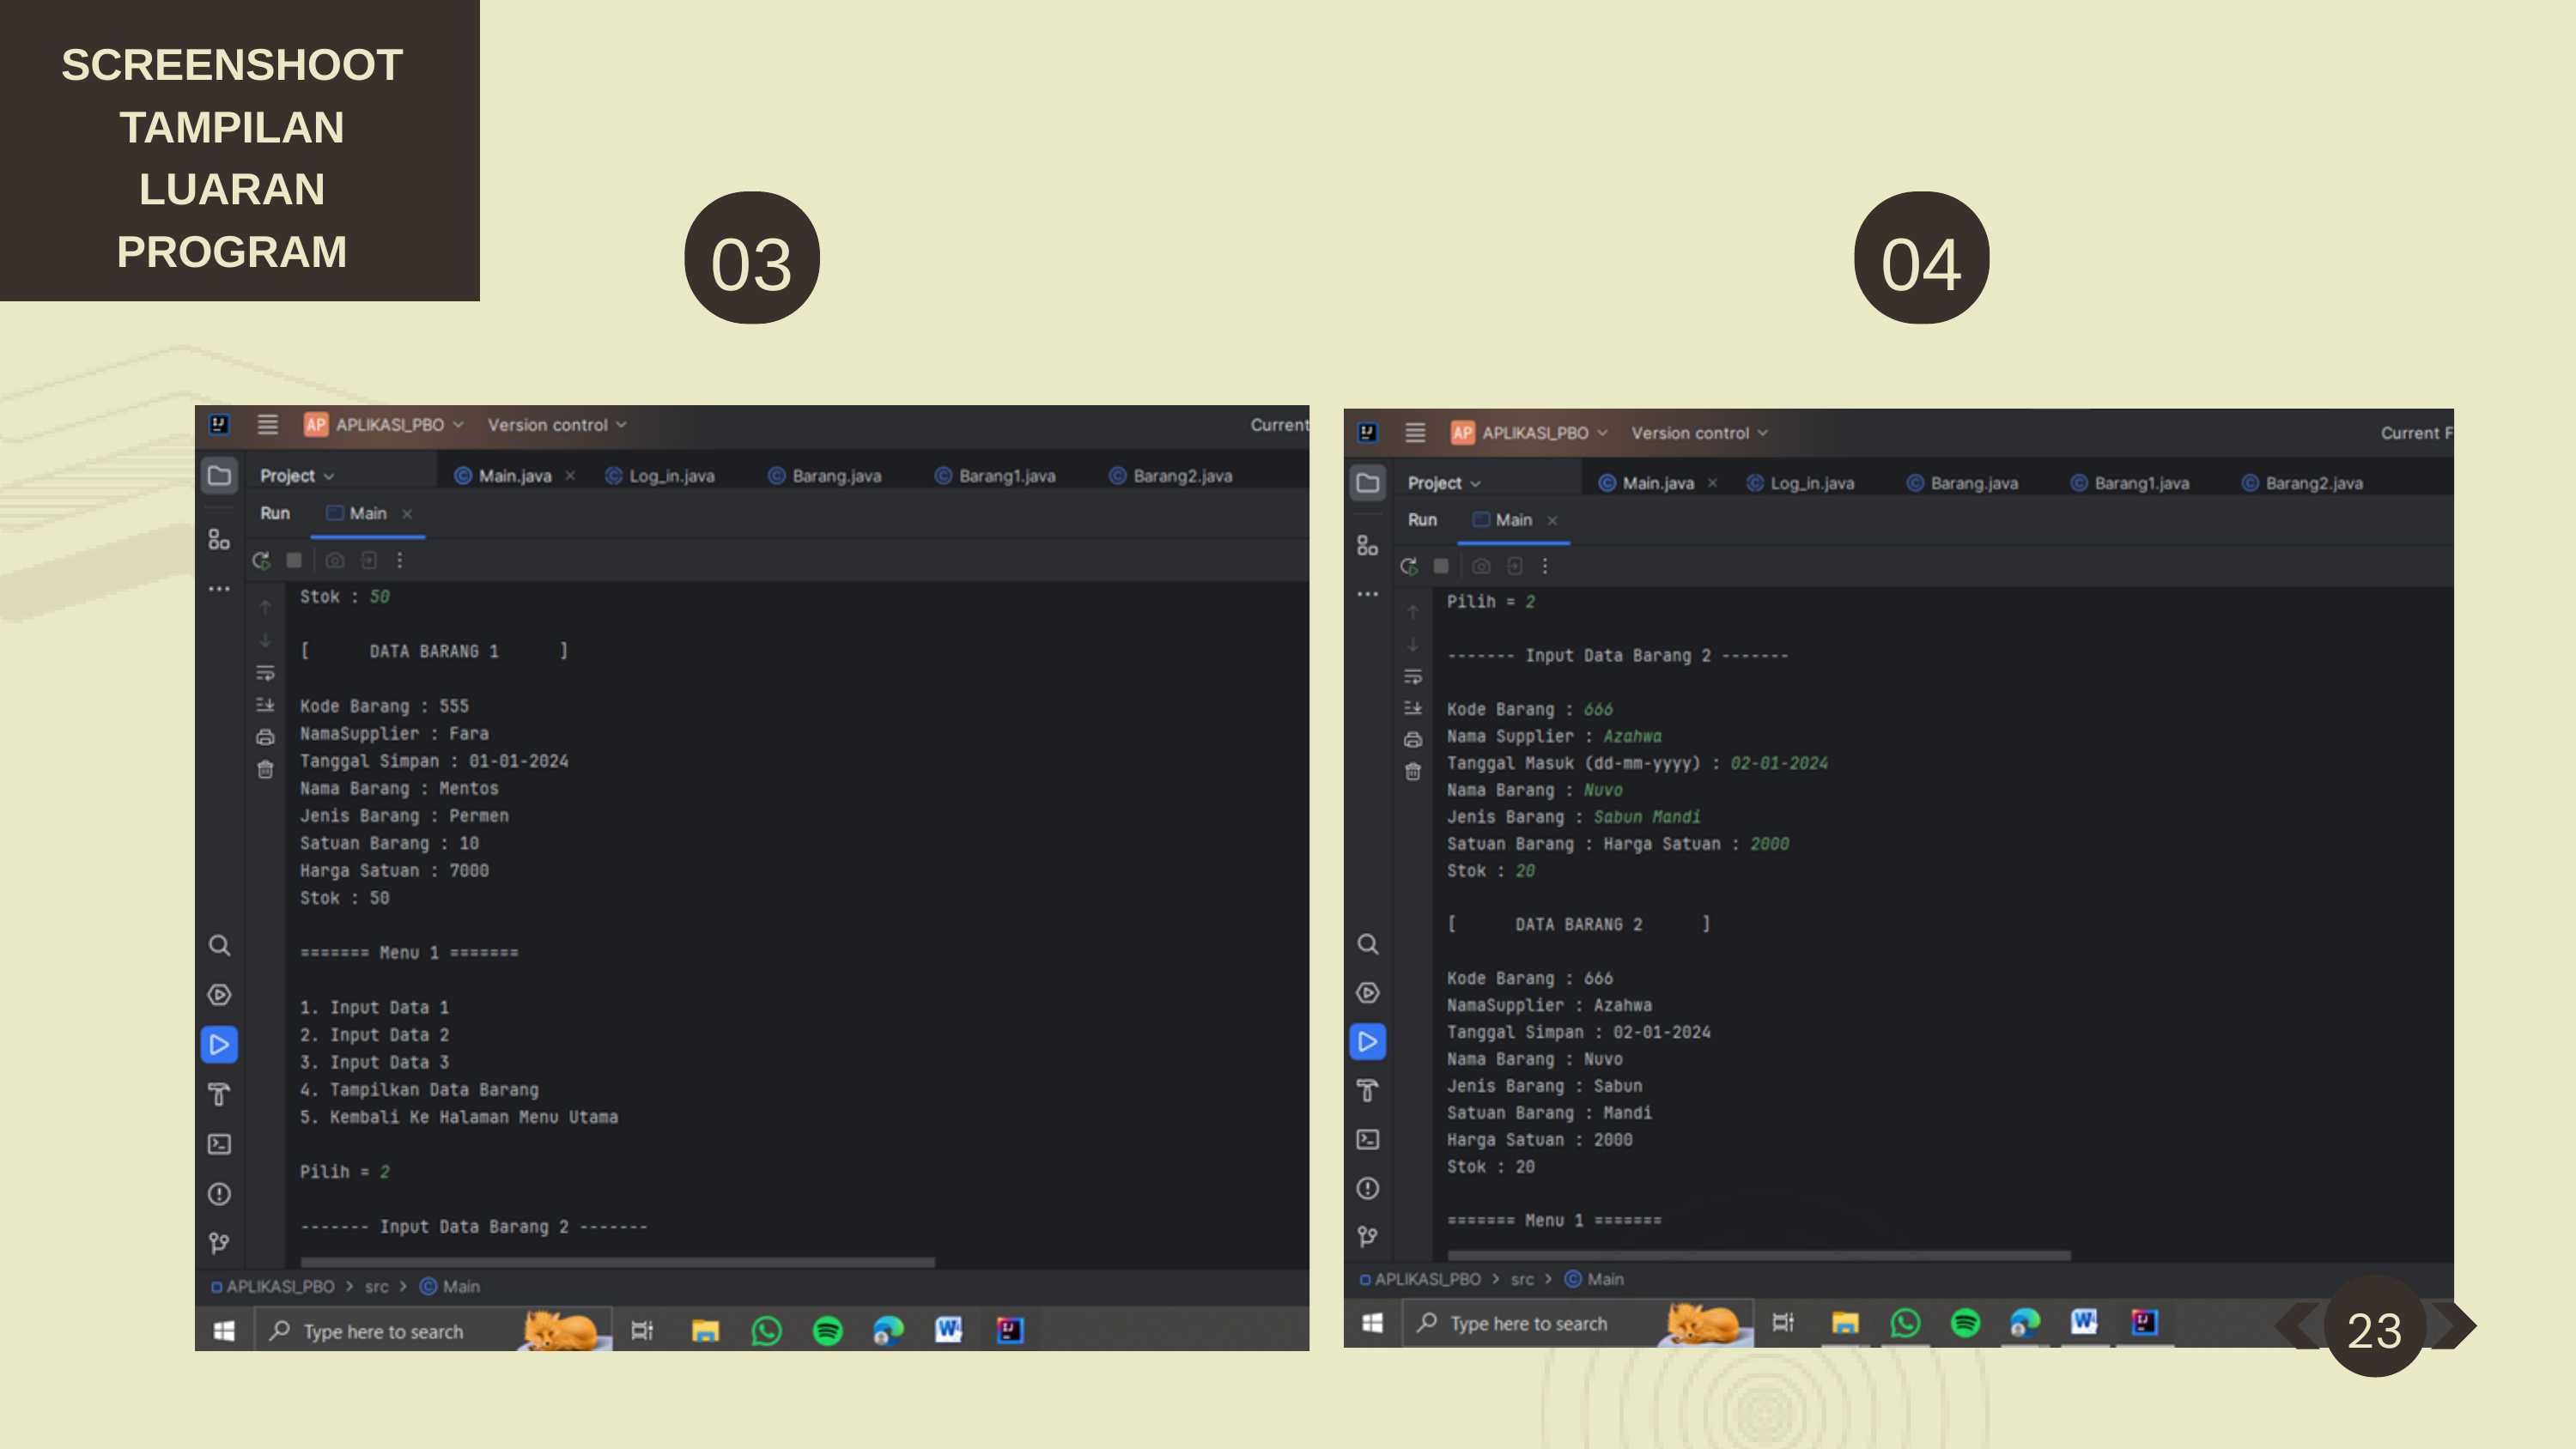

SCREENSHOOT TAMPILAN LUARAN PROGRAM

03
04

23